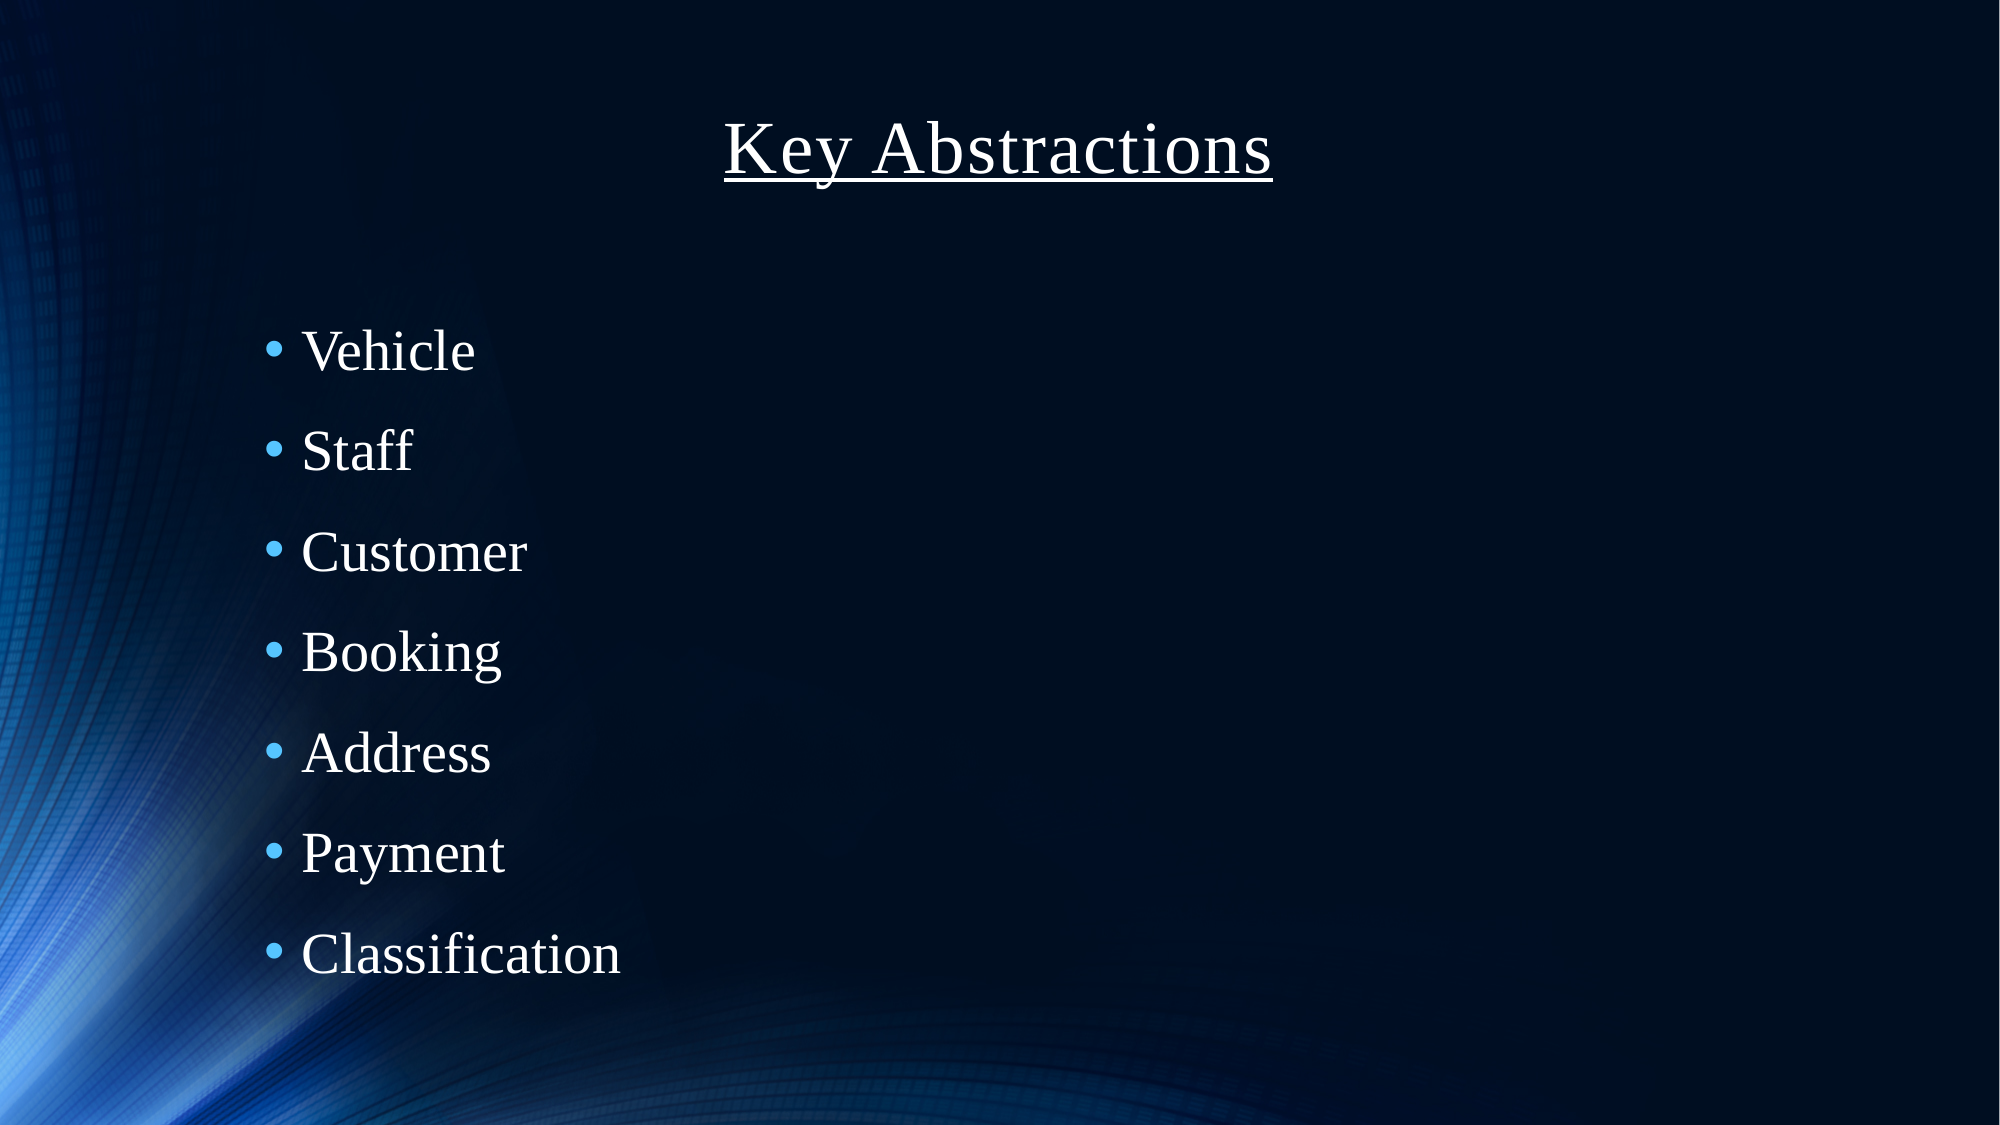

# Key Abstractions
Vehicle
Staff
Customer
Booking
Address
Payment
Classification